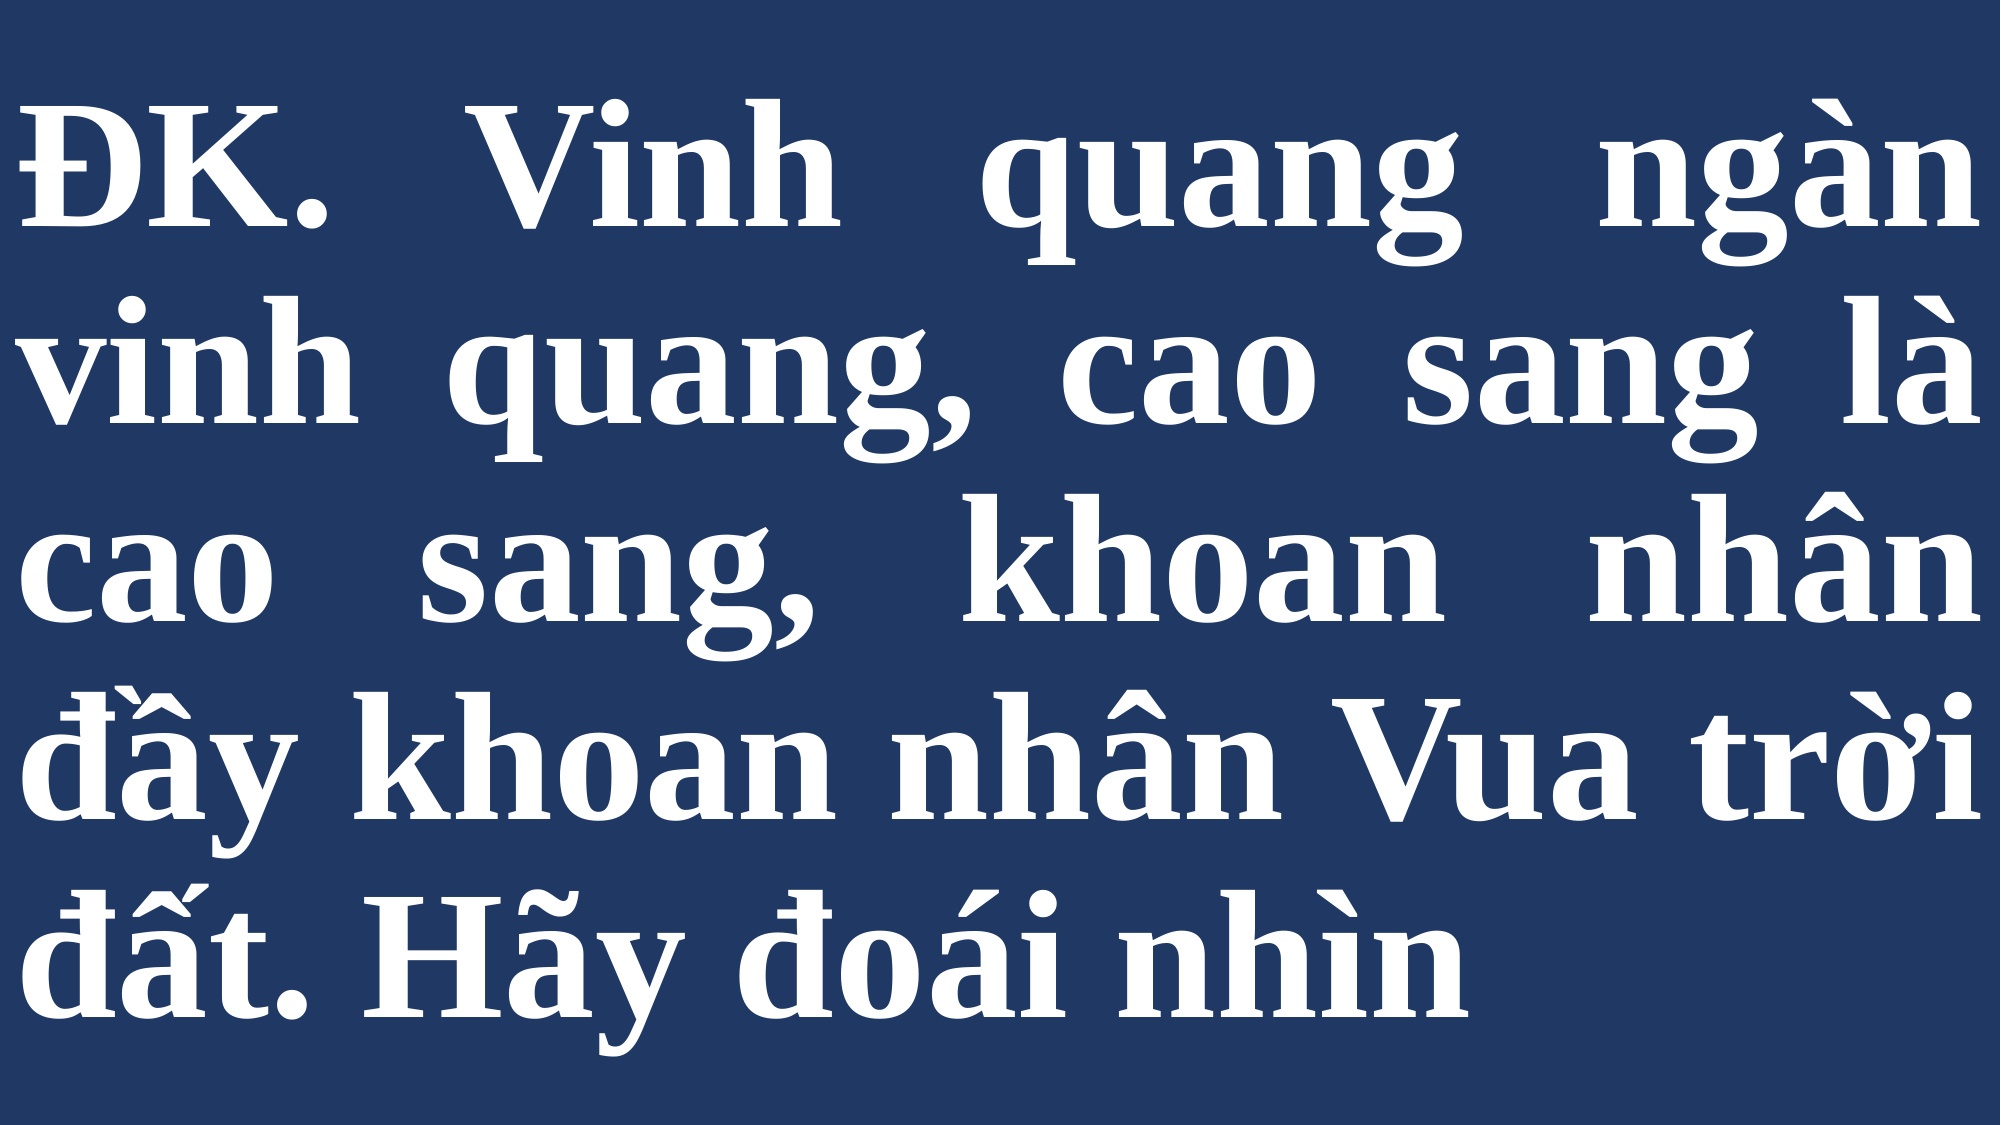

# ĐK. Vinh quang ngàn vinh quang, cao sang là cao sang, khoan nhân đầy khoan nhân Vua trời đất. Hãy đoái nhìn